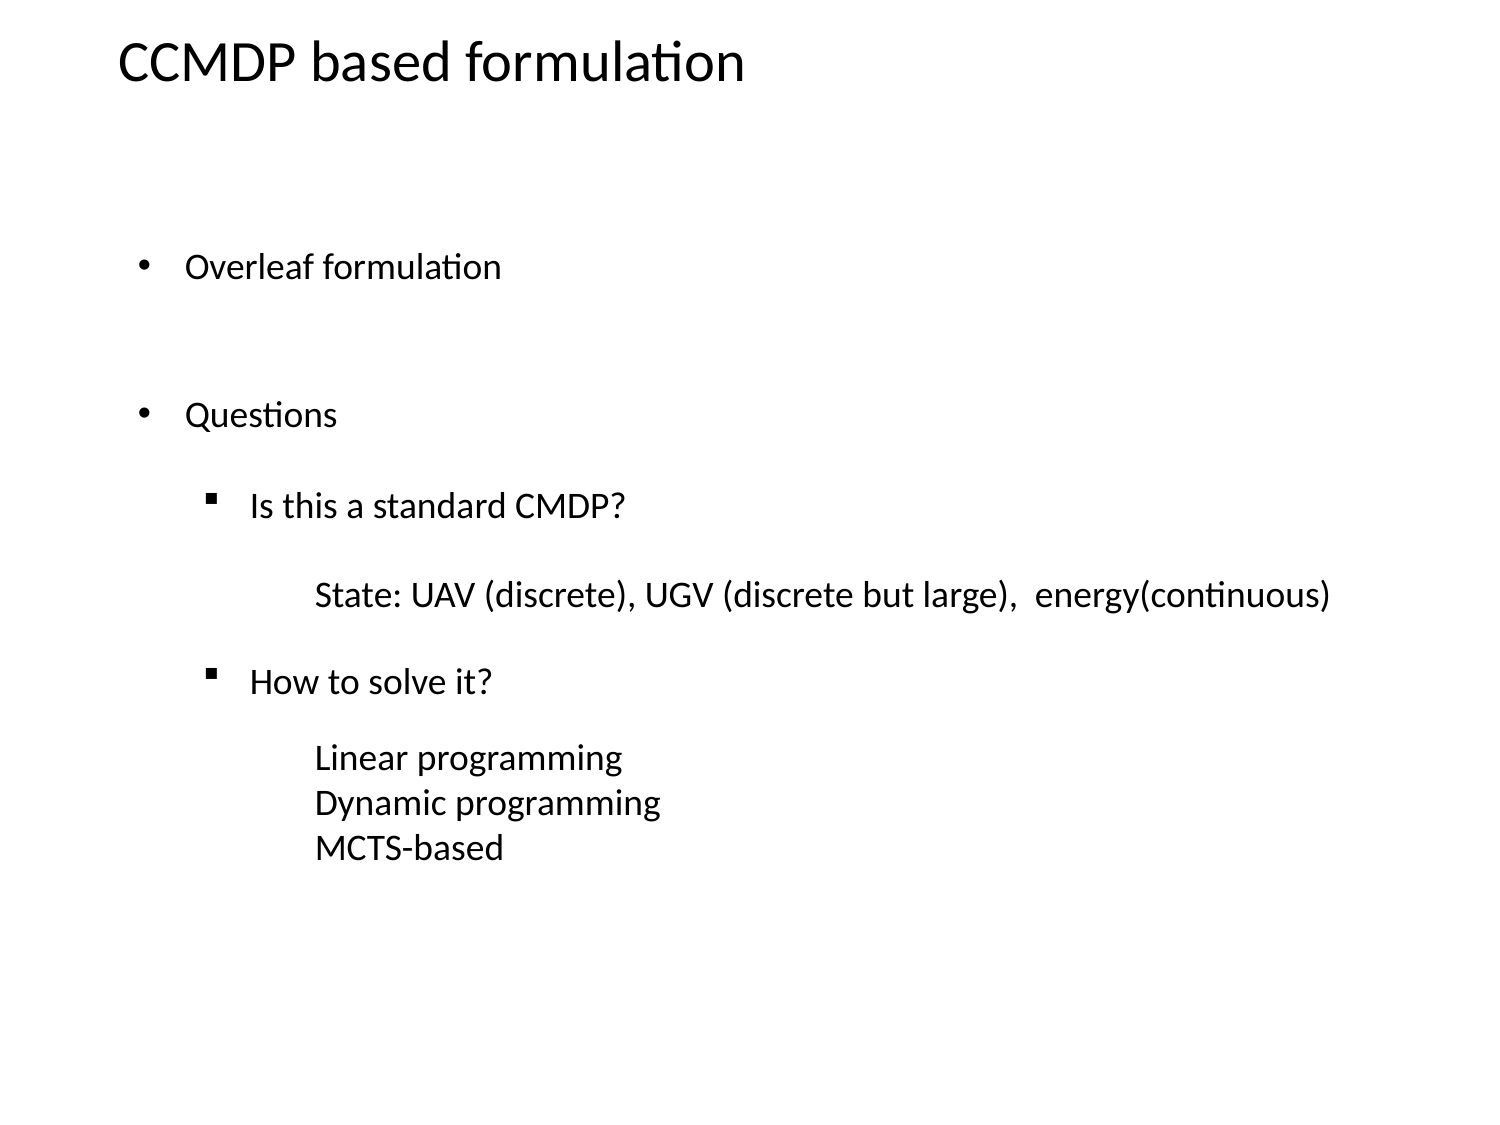

# CCMDP based formulation
Overleaf formulation
Questions
Is this a standard CMDP?
State: UAV (discrete), UGV (discrete but large),  energy(continuous)
How to solve it?
Linear programming
Dynamic programming
MCTS-based